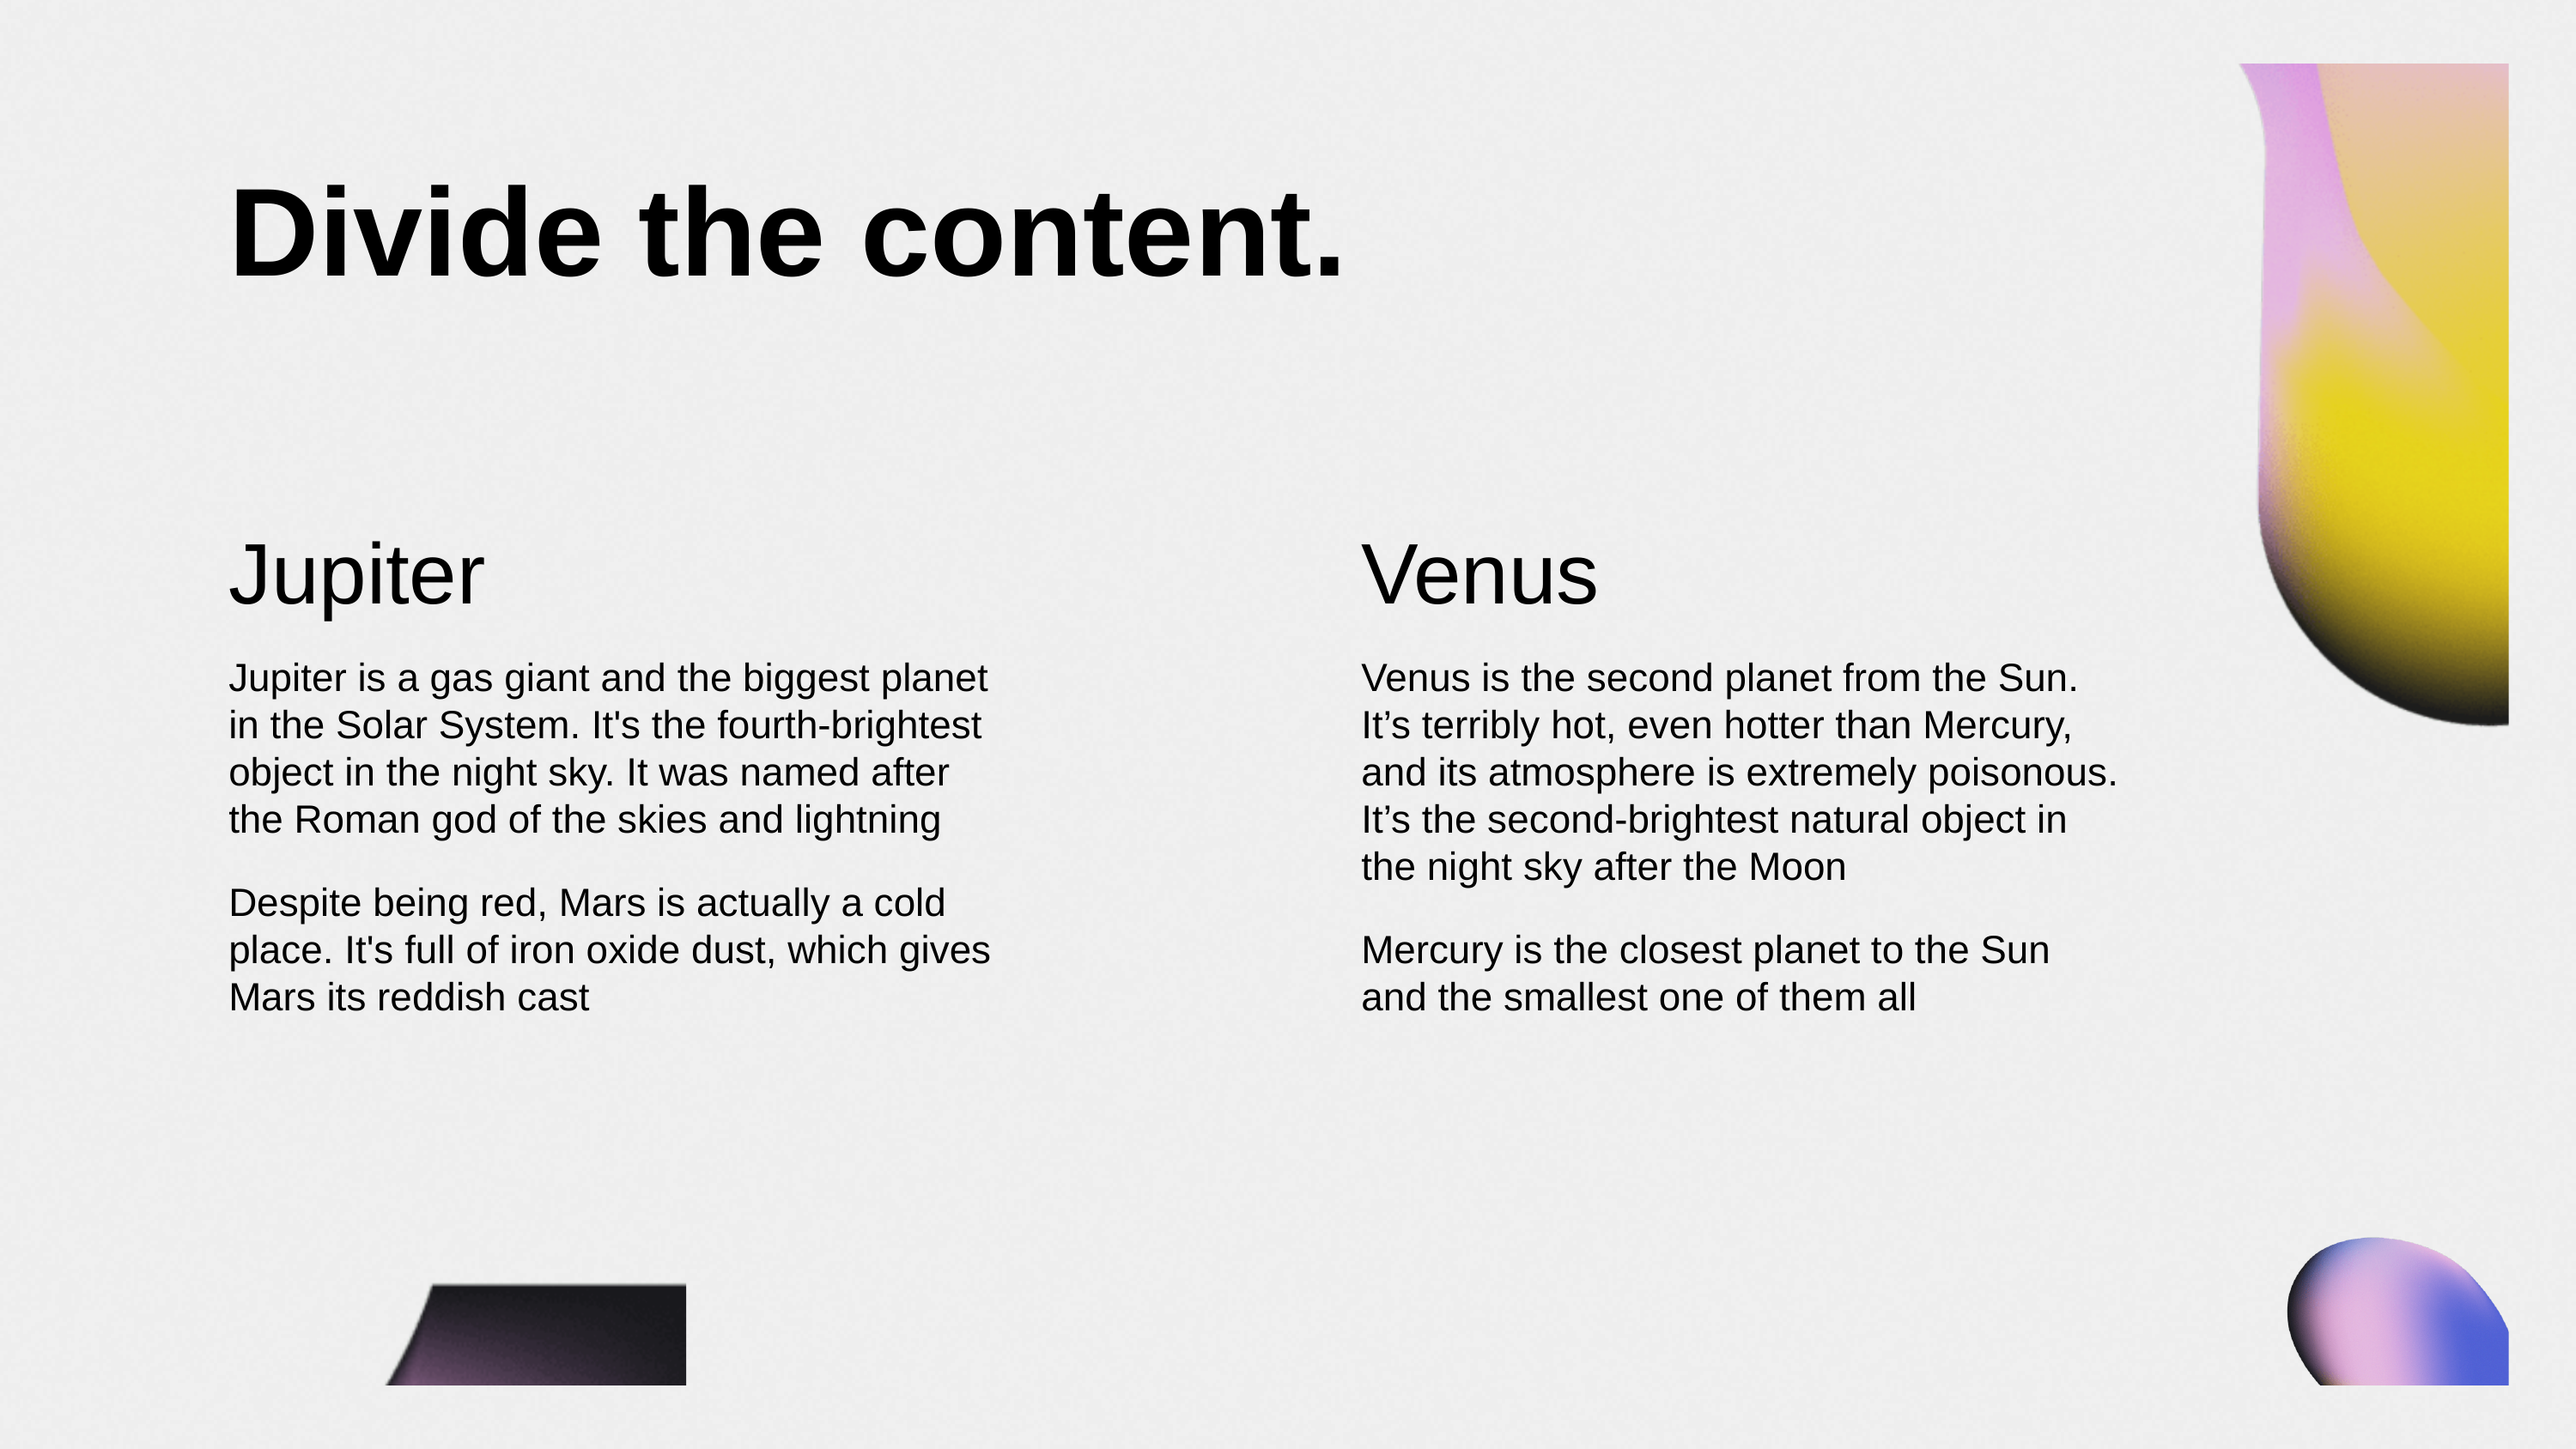

# Divide the content.
Jupiter
Venus
Jupiter is a gas giant and the biggest planet in the Solar System. It's the fourth-brightest object in the night sky. It was named after the Roman god of the skies and lightning
Despite being red, Mars is actually a cold place. It's full of iron oxide dust, which gives Mars its reddish cast
Venus is the second planet from the Sun. It’s terribly hot, even hotter than Mercury, and its atmosphere is extremely poisonous. It’s the second-brightest natural object in the night sky after the Moon
Mercury is the closest planet to the Sun and the smallest one of them all